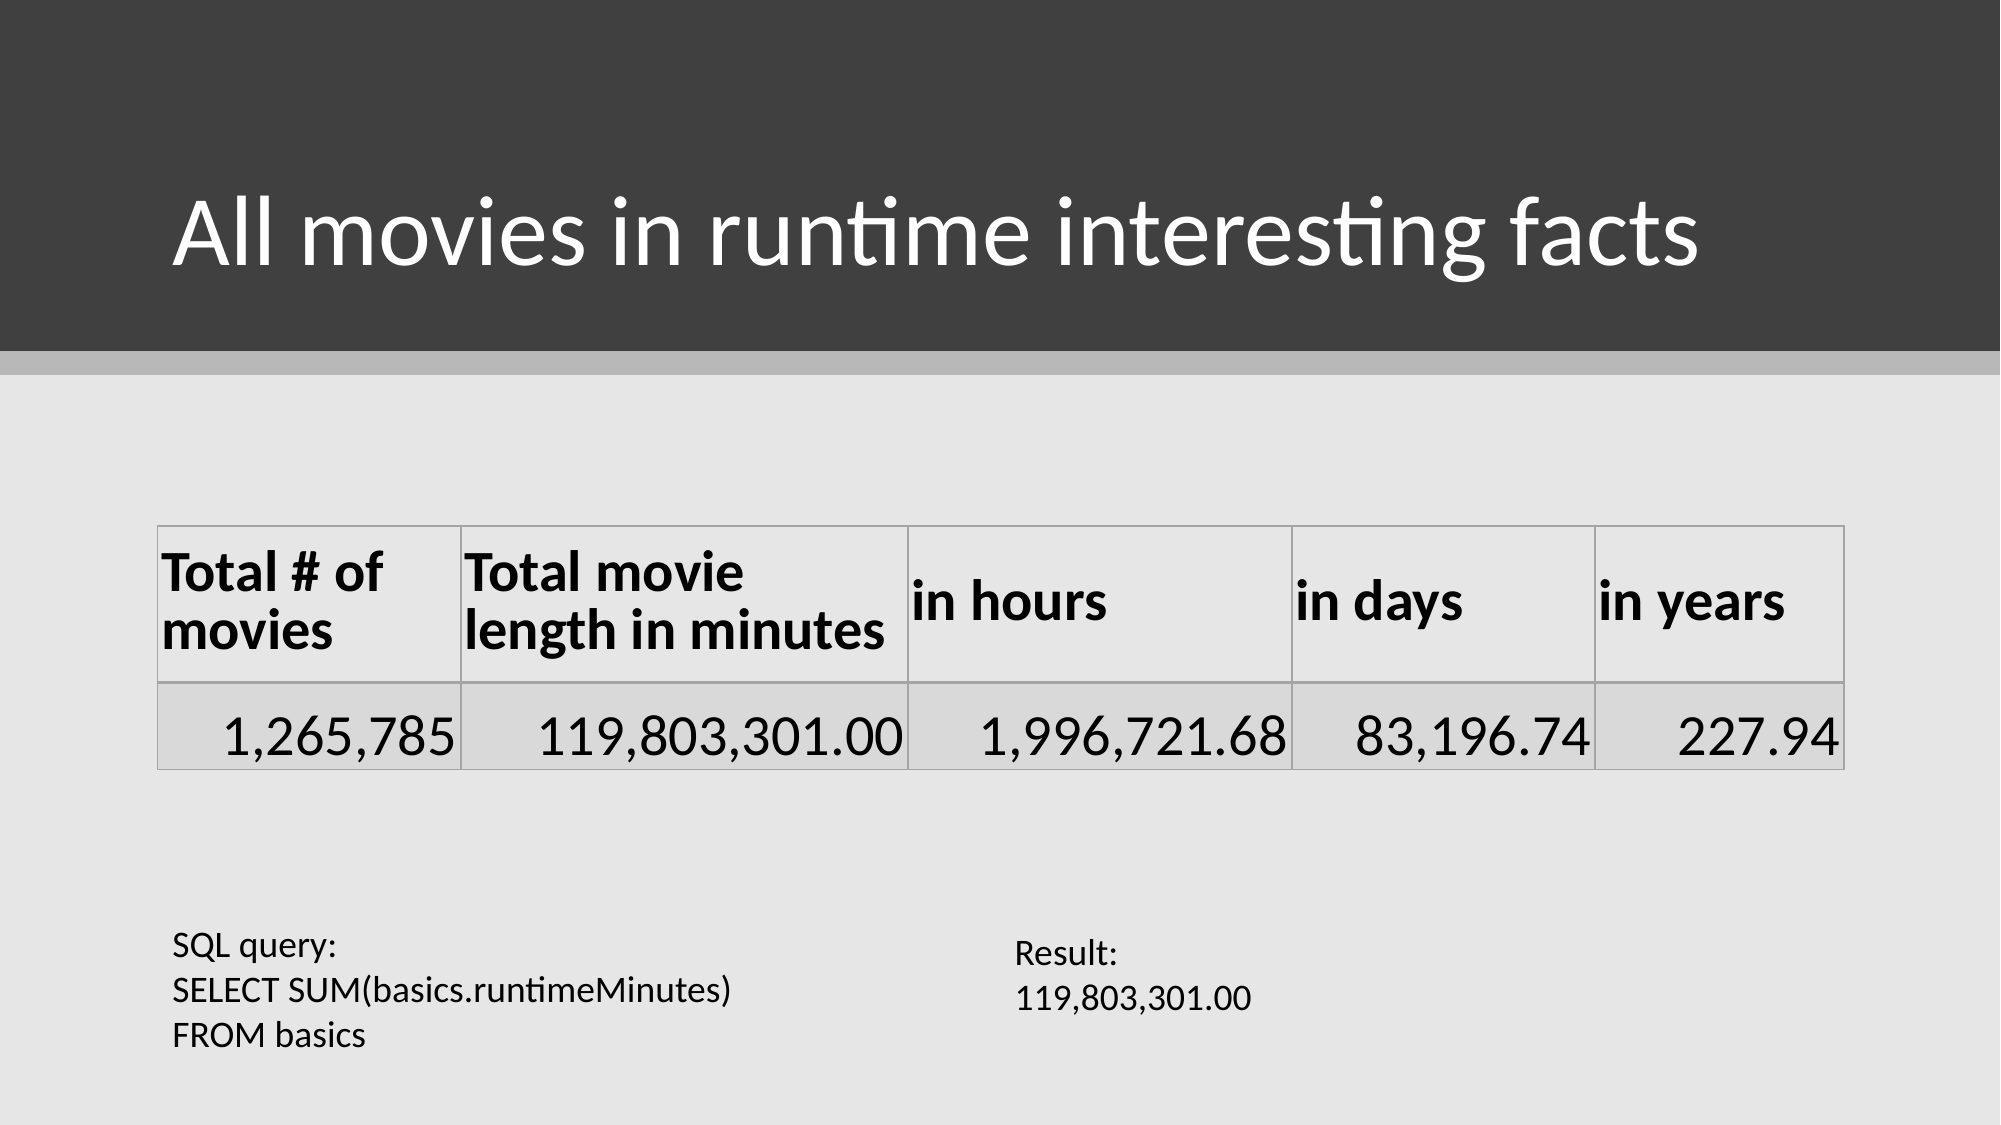

# All movies in runtime interesting facts

| Total # of movies | Total movie length in minutes | in hours | in days | in years |
| --- | --- | --- | --- | --- |
| 1,265,785 | 119,803,301.00 | 1,996,721.68 | 83,196.74 | 227.94 |
SQL query:
SELECT SUM(basics.runtimeMinutes)
FROM basics
Result:
119,803,301.00